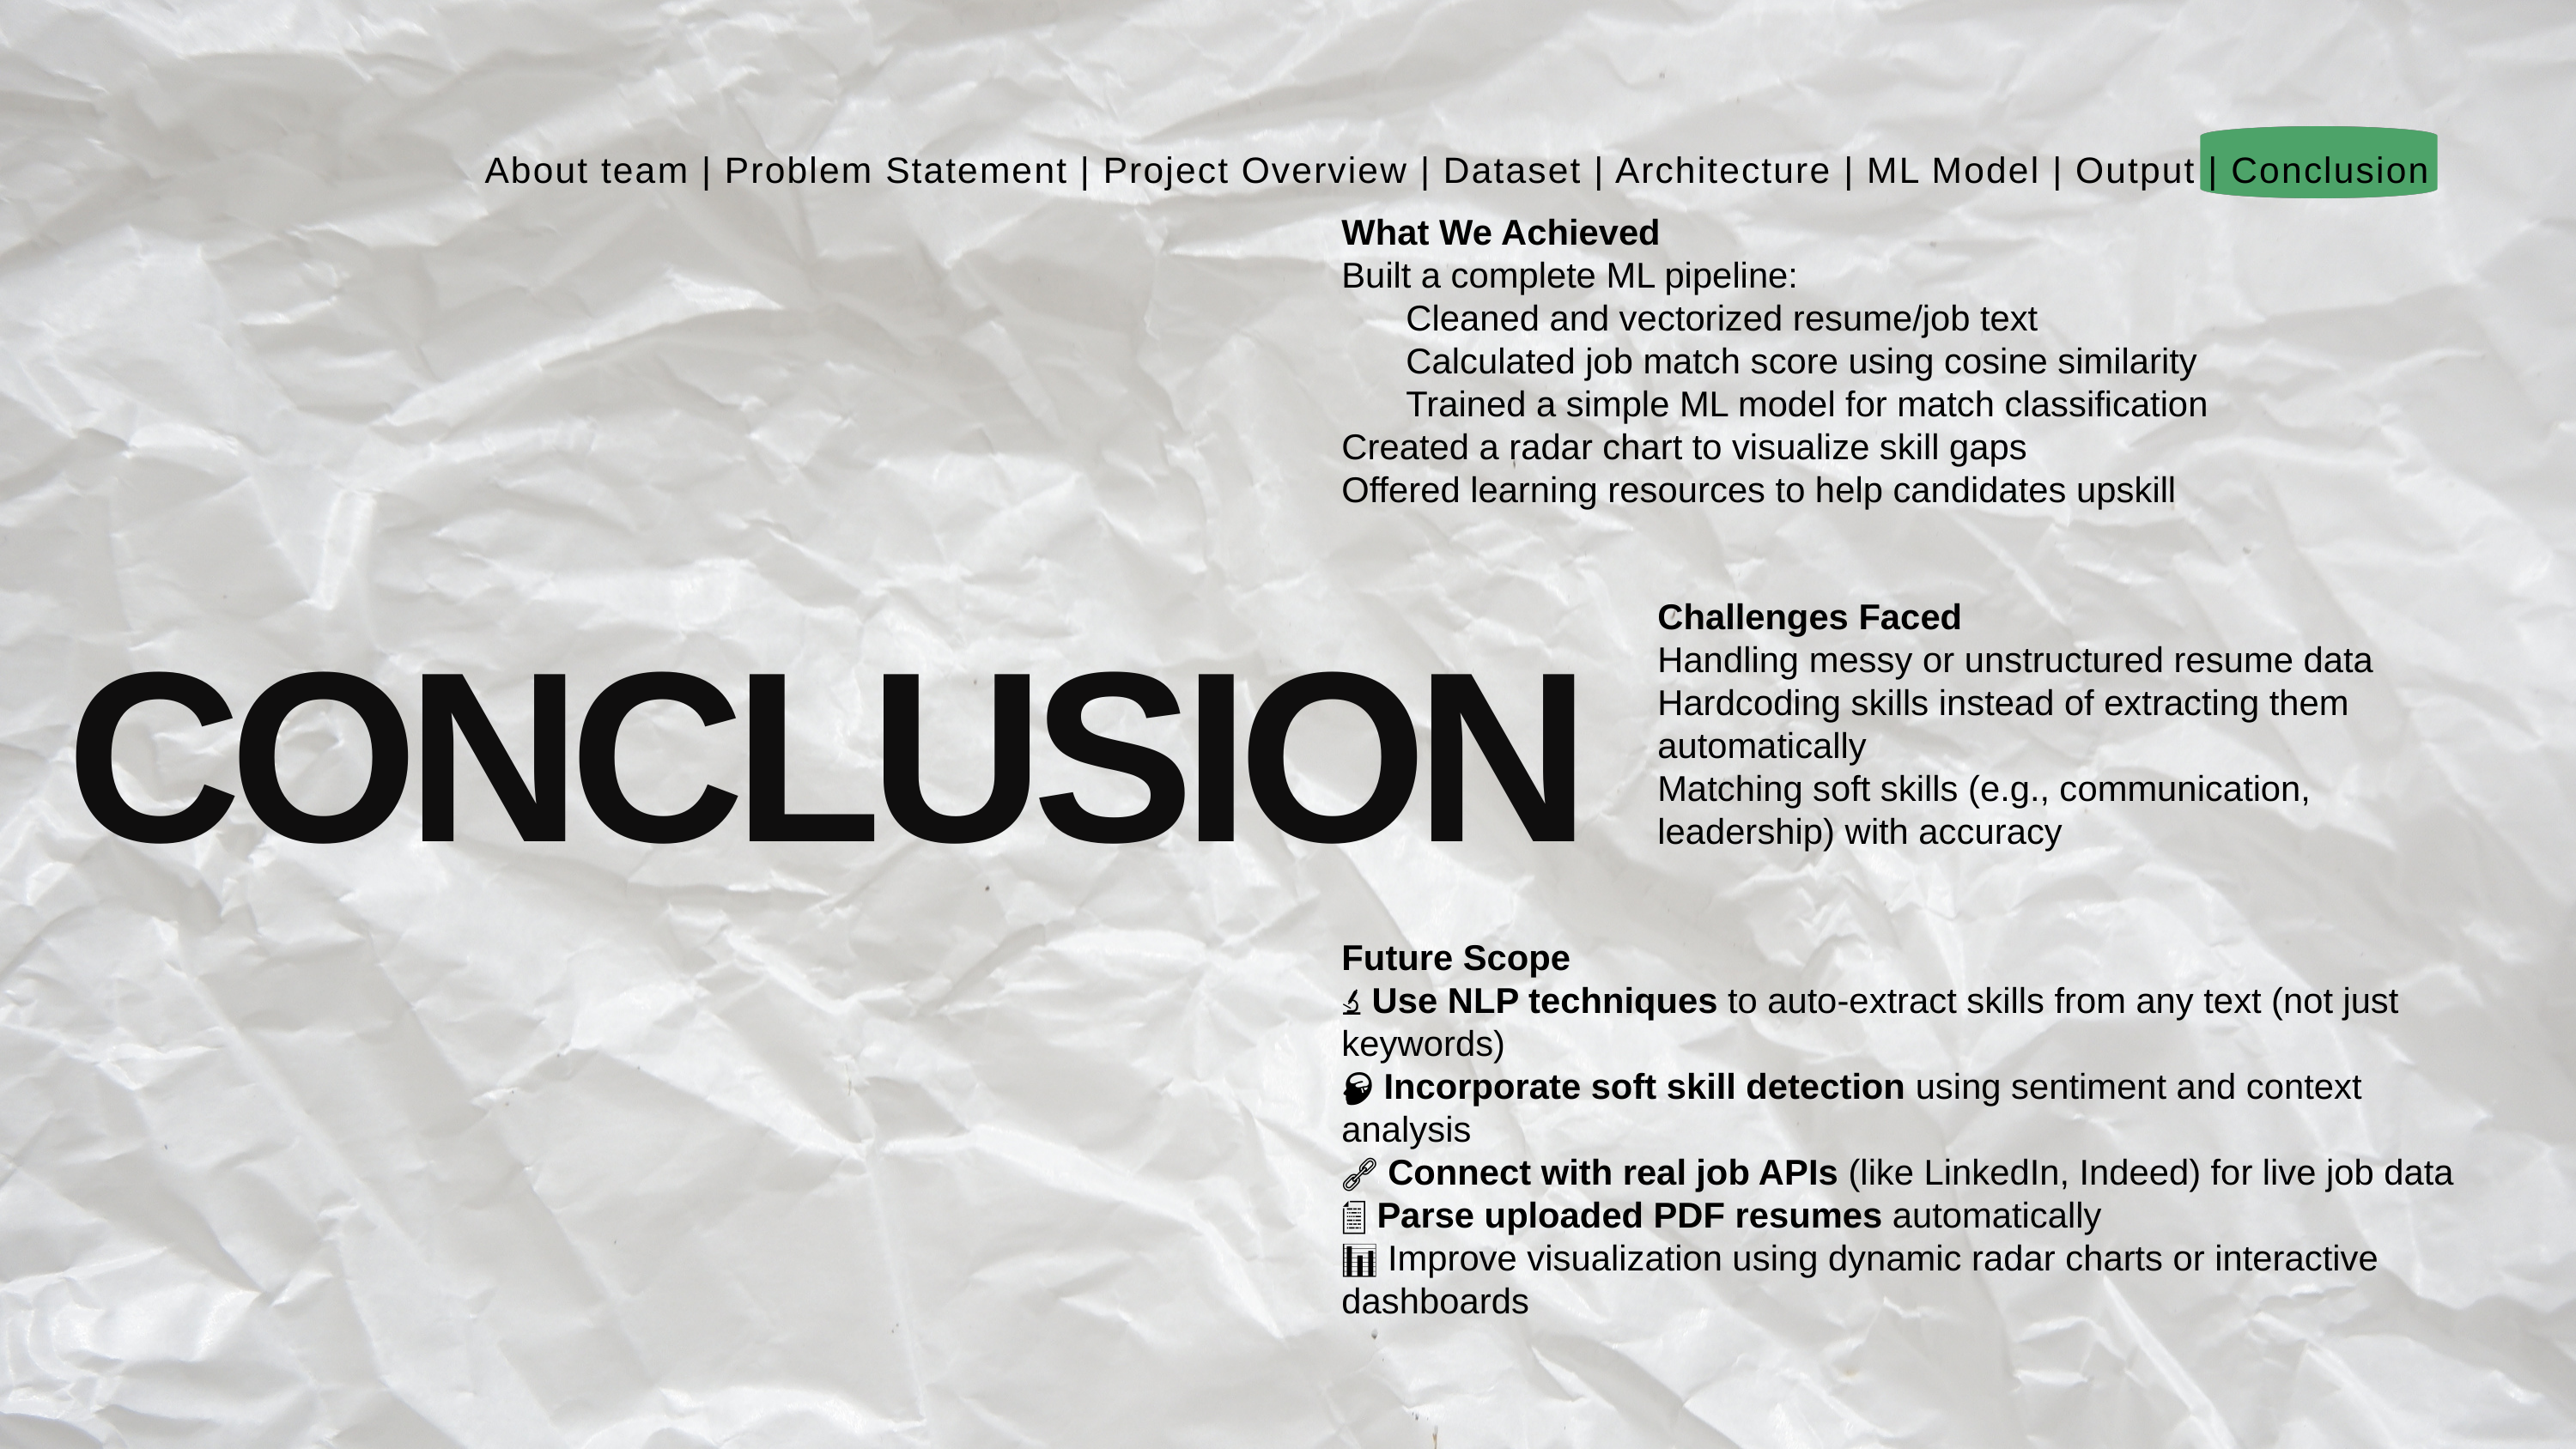

About team | Problem Statement | Project Overview | Dataset | Architecture | ML Model | Output | Conclusion
What We Achieved
Built a complete ML pipeline:
Cleaned and vectorized resume/job text
Calculated job match score using cosine similarity
Trained a simple ML model for match classification
Created a radar chart to visualize skill gaps
Offered learning resources to help candidates upskill
CONCLUSION
Challenges Faced
Handling messy or unstructured resume data
Hardcoding skills instead of extracting them automatically
Matching soft skills (e.g., communication, leadership) with accuracy
Future Scope
🔬 Use NLP techniques to auto-extract skills from any text (not just keywords)
🧠 Incorporate soft skill detection using sentiment and context analysis
🔗 Connect with real job APIs (like LinkedIn, Indeed) for live job data
📄 Parse uploaded PDF resumes automatically
📊 Improve visualization using dynamic radar charts or interactive dashboards